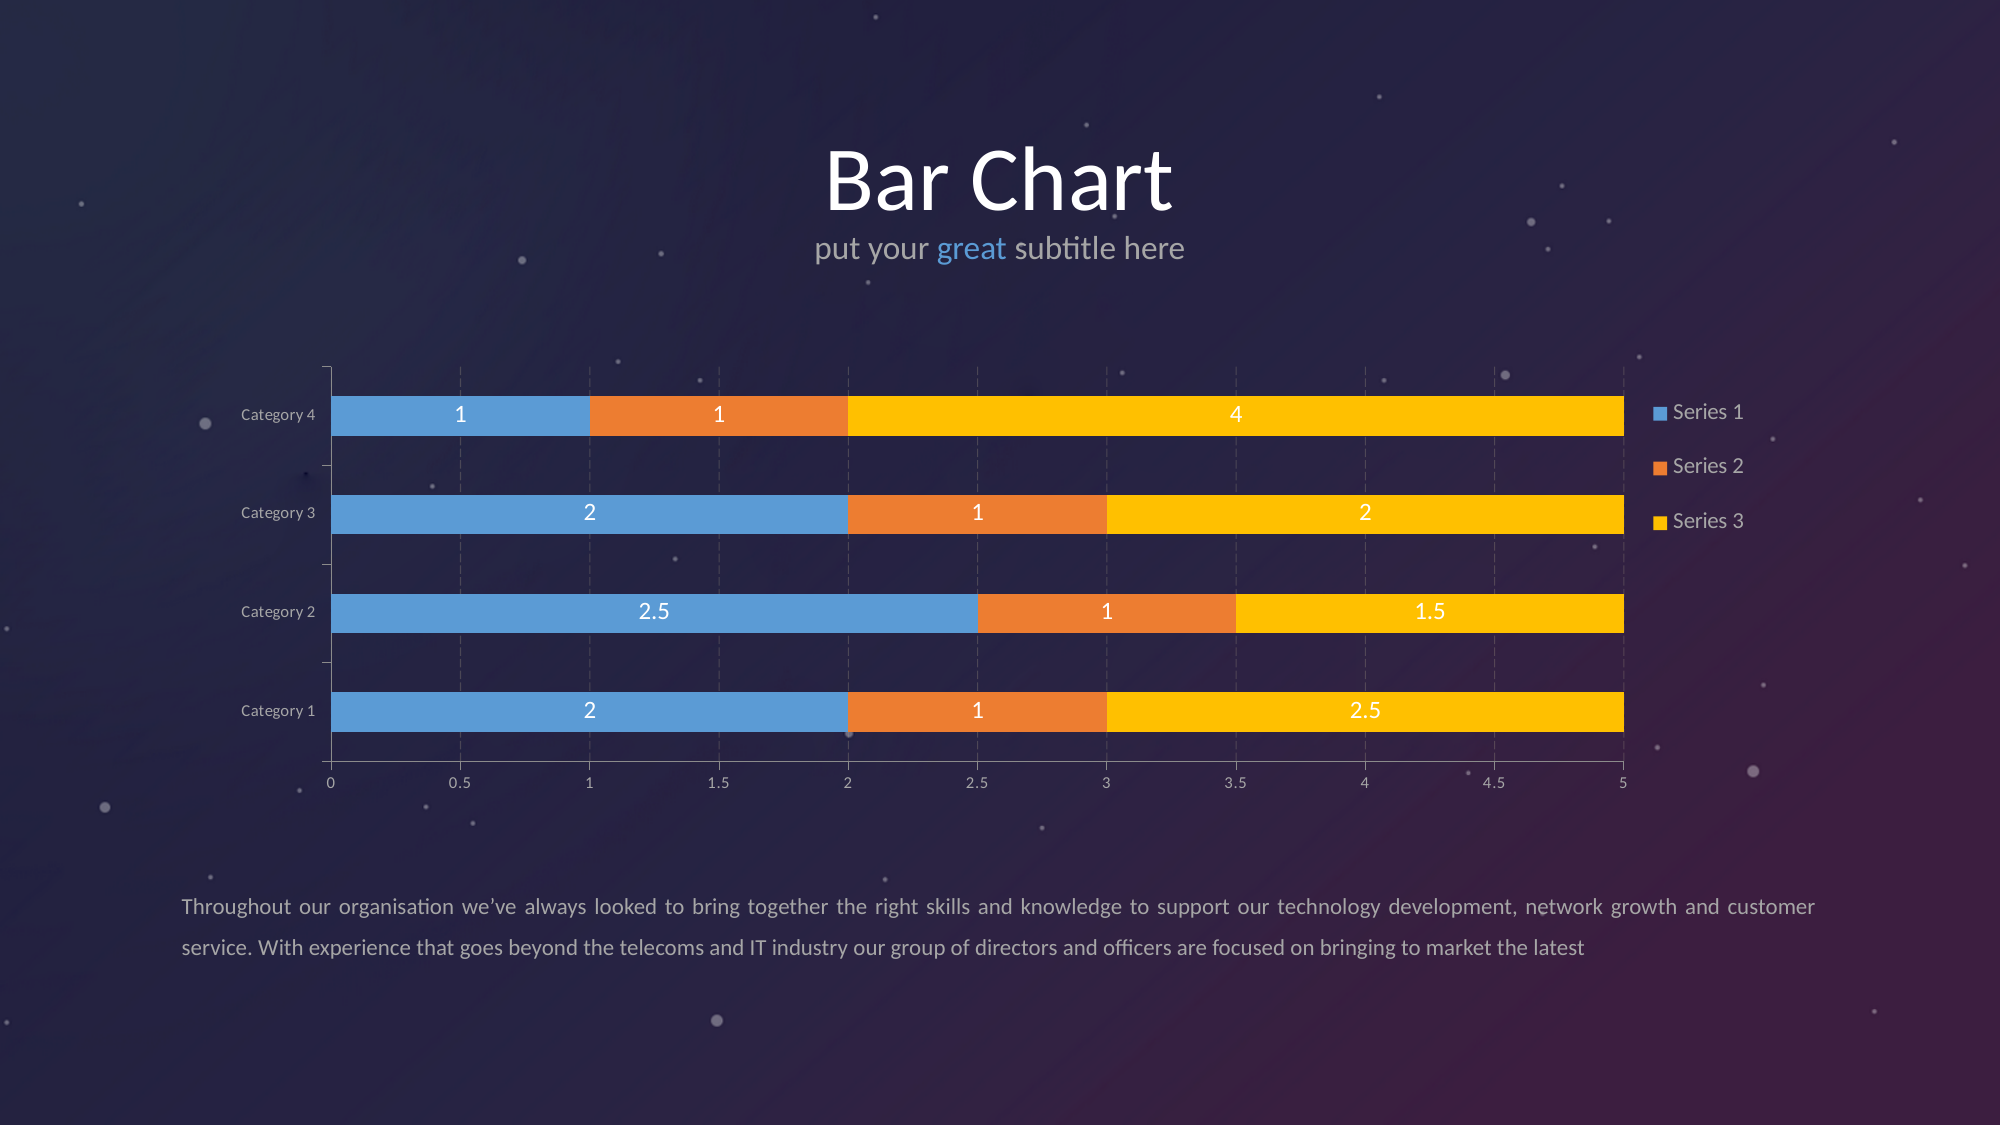

Bar Chart
put your great subtitle here

### Chart

| Category | Series 1 | Series 2 | Series 3 |
|---|---|---|---|
| Category 1 | 2.0 | 1.0 | 2.5 |
| Category 2 | 2.5 | 1.0 | 1.5 |
| Category 3 | 2.0 | 1.0 | 2.0 |
| Category 4 | 1.0 | 1.0 | 4.0 |
Throughout our organisation we’ve always looked to bring together the right skills and knowledge to support our technology development, network growth and customer service. With experience that goes beyond the telecoms and IT industry our group of directors and officers are focused on bringing to market the latest